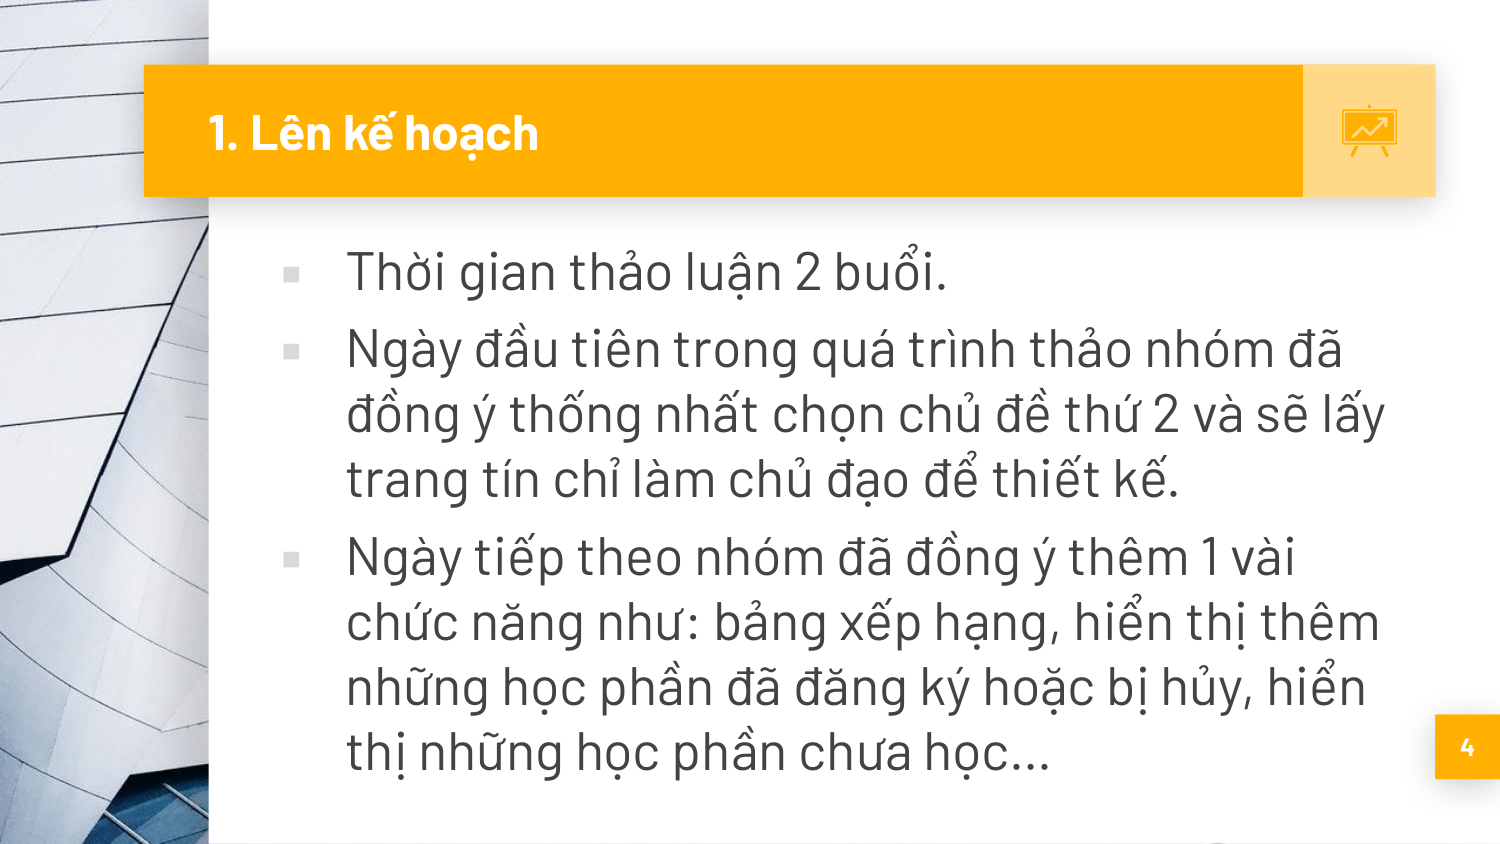

# 1. Lên kế hoạch

Thời gian thảo luận 2 buổi.
Ngày đầu tiên trong quá trình thảo nhóm đã đồng ý thống nhất chọn chủ đề thứ 2 và sẽ lấy trang tín chỉ làm chủ đạo để thiết kế.
Ngày tiếp theo nhóm đã đồng ý thêm 1 vài chức năng như: bảng xếp hạng, hiển thị thêm những học phần đã đăng ký hoặc bị hủy, hiển thị những học phần chưa học…
4